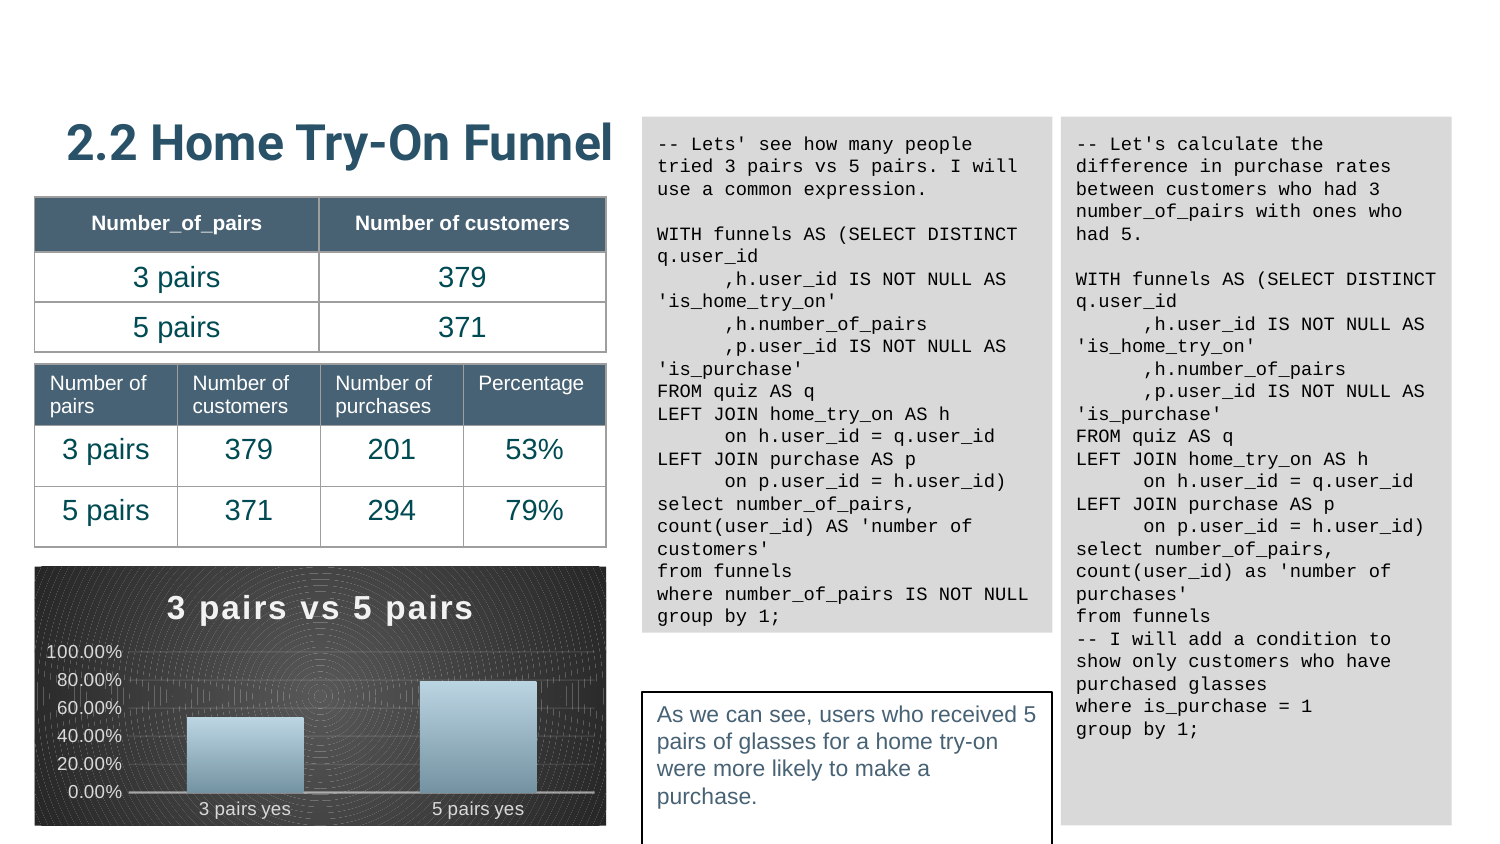

2.2 Home Try-On Funnel
-- Lets' see how many people tried 3 pairs vs 5 pairs. I will use a common expression.

WITH funnels AS (SELECT DISTINCT q.user_id
      ,h.user_id IS NOT NULL AS 'is_home_try_on'
      ,h.number_of_pairs
      ,p.user_id IS NOT NULL AS 'is_purchase'
FROM quiz AS q
LEFT JOIN home_try_on AS h
      on h.user_id = q.user_id
LEFT JOIN purchase AS p
      on p.user_id = h.user_id)
select number_of_pairs, count(user_id) AS 'number of customers'
from funnels
where number_of_pairs IS NOT NULL
group by 1;
-- Let's calculate the difference in purchase rates between customers who had 3 number_of_pairs with ones who had 5.

WITH funnels AS (SELECT DISTINCT q.user_id
      ,h.user_id IS NOT NULL AS 'is_home_try_on'
      ,h.number_of_pairs
      ,p.user_id IS NOT NULL AS 'is_purchase'
FROM quiz AS q
LEFT JOIN home_try_on AS h
      on h.user_id = q.user_id
LEFT JOIN purchase AS p
      on p.user_id = h.user_id)
select number_of_pairs, count(user_id) as 'number of purchases'
from funnels
-- I will add a condition to show only customers who have purchased glasses
where is_purchase = 1
group by 1;
| Number\_of\_pairs | Number of customers |
| --- | --- |
| 3 pairs | 379 |
| 5 pairs | 371 |
| Number of pairs | Number of customers | Number of purchases | Percentage |
| --- | --- | --- | --- |
| 3 pairs | 379 | 201 | 53% |
| 5 pairs | 371 | 294 | 79% |

### Chart: 3 pairs vs 5 pairs

| Category |  |
|---|---|
| 3 pairs yes | 0.5303430079155673 |
| 5 pairs yes | 0.7924528301886793 |
As we can see, users who received 5 pairs of glasses for a home try-on were more likely to make a purchase.